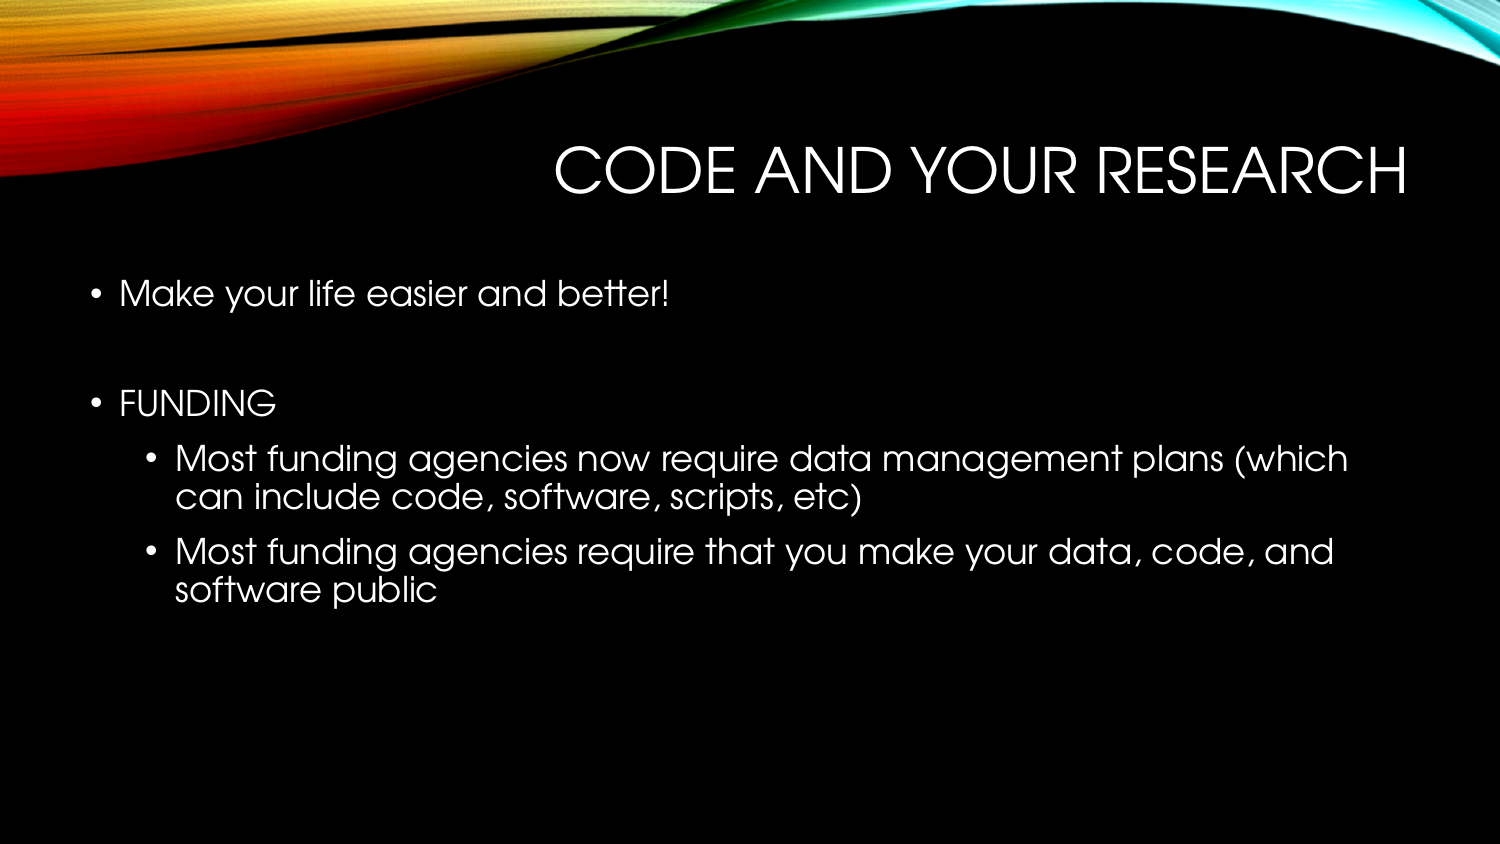

# CODE AND YOUR RESEARCH
Make your life easier and better!

FUNDING
Most funding agencies now require data management plans (which can include code, software, scripts, etc)
Most funding agencies require that you make your data, code, and software public